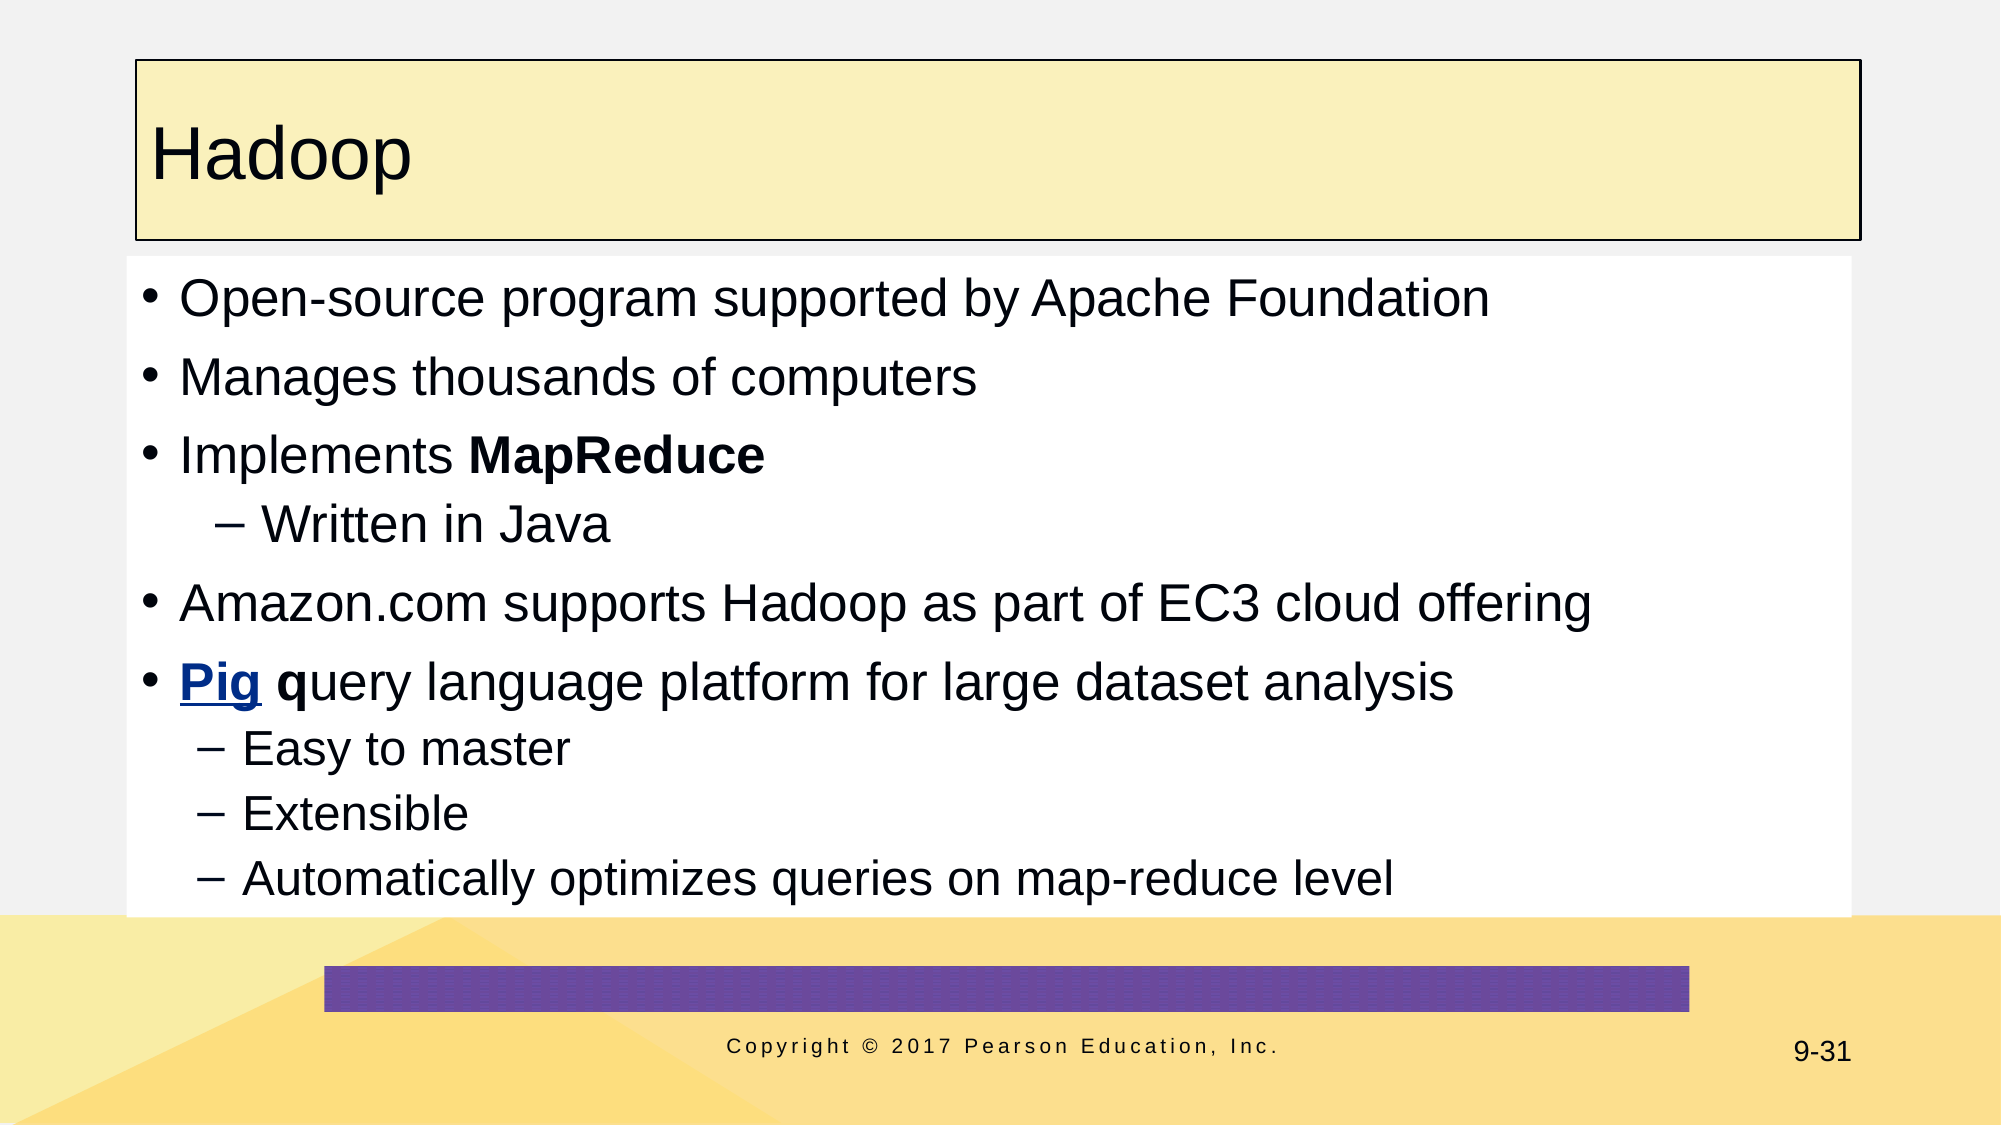

# Hadoop
Open-source program supported by Apache Foundation
Manages thousands of computers
Implements MapReduce
Written in Java
Amazon.com supports Hadoop as part of EC3 cloud offering
Pig query language platform for large dataset analysis
Easy to master
Extensible
Automatically optimizes queries on map-reduce level
Copyright © 2017 Pearson Education, Inc.